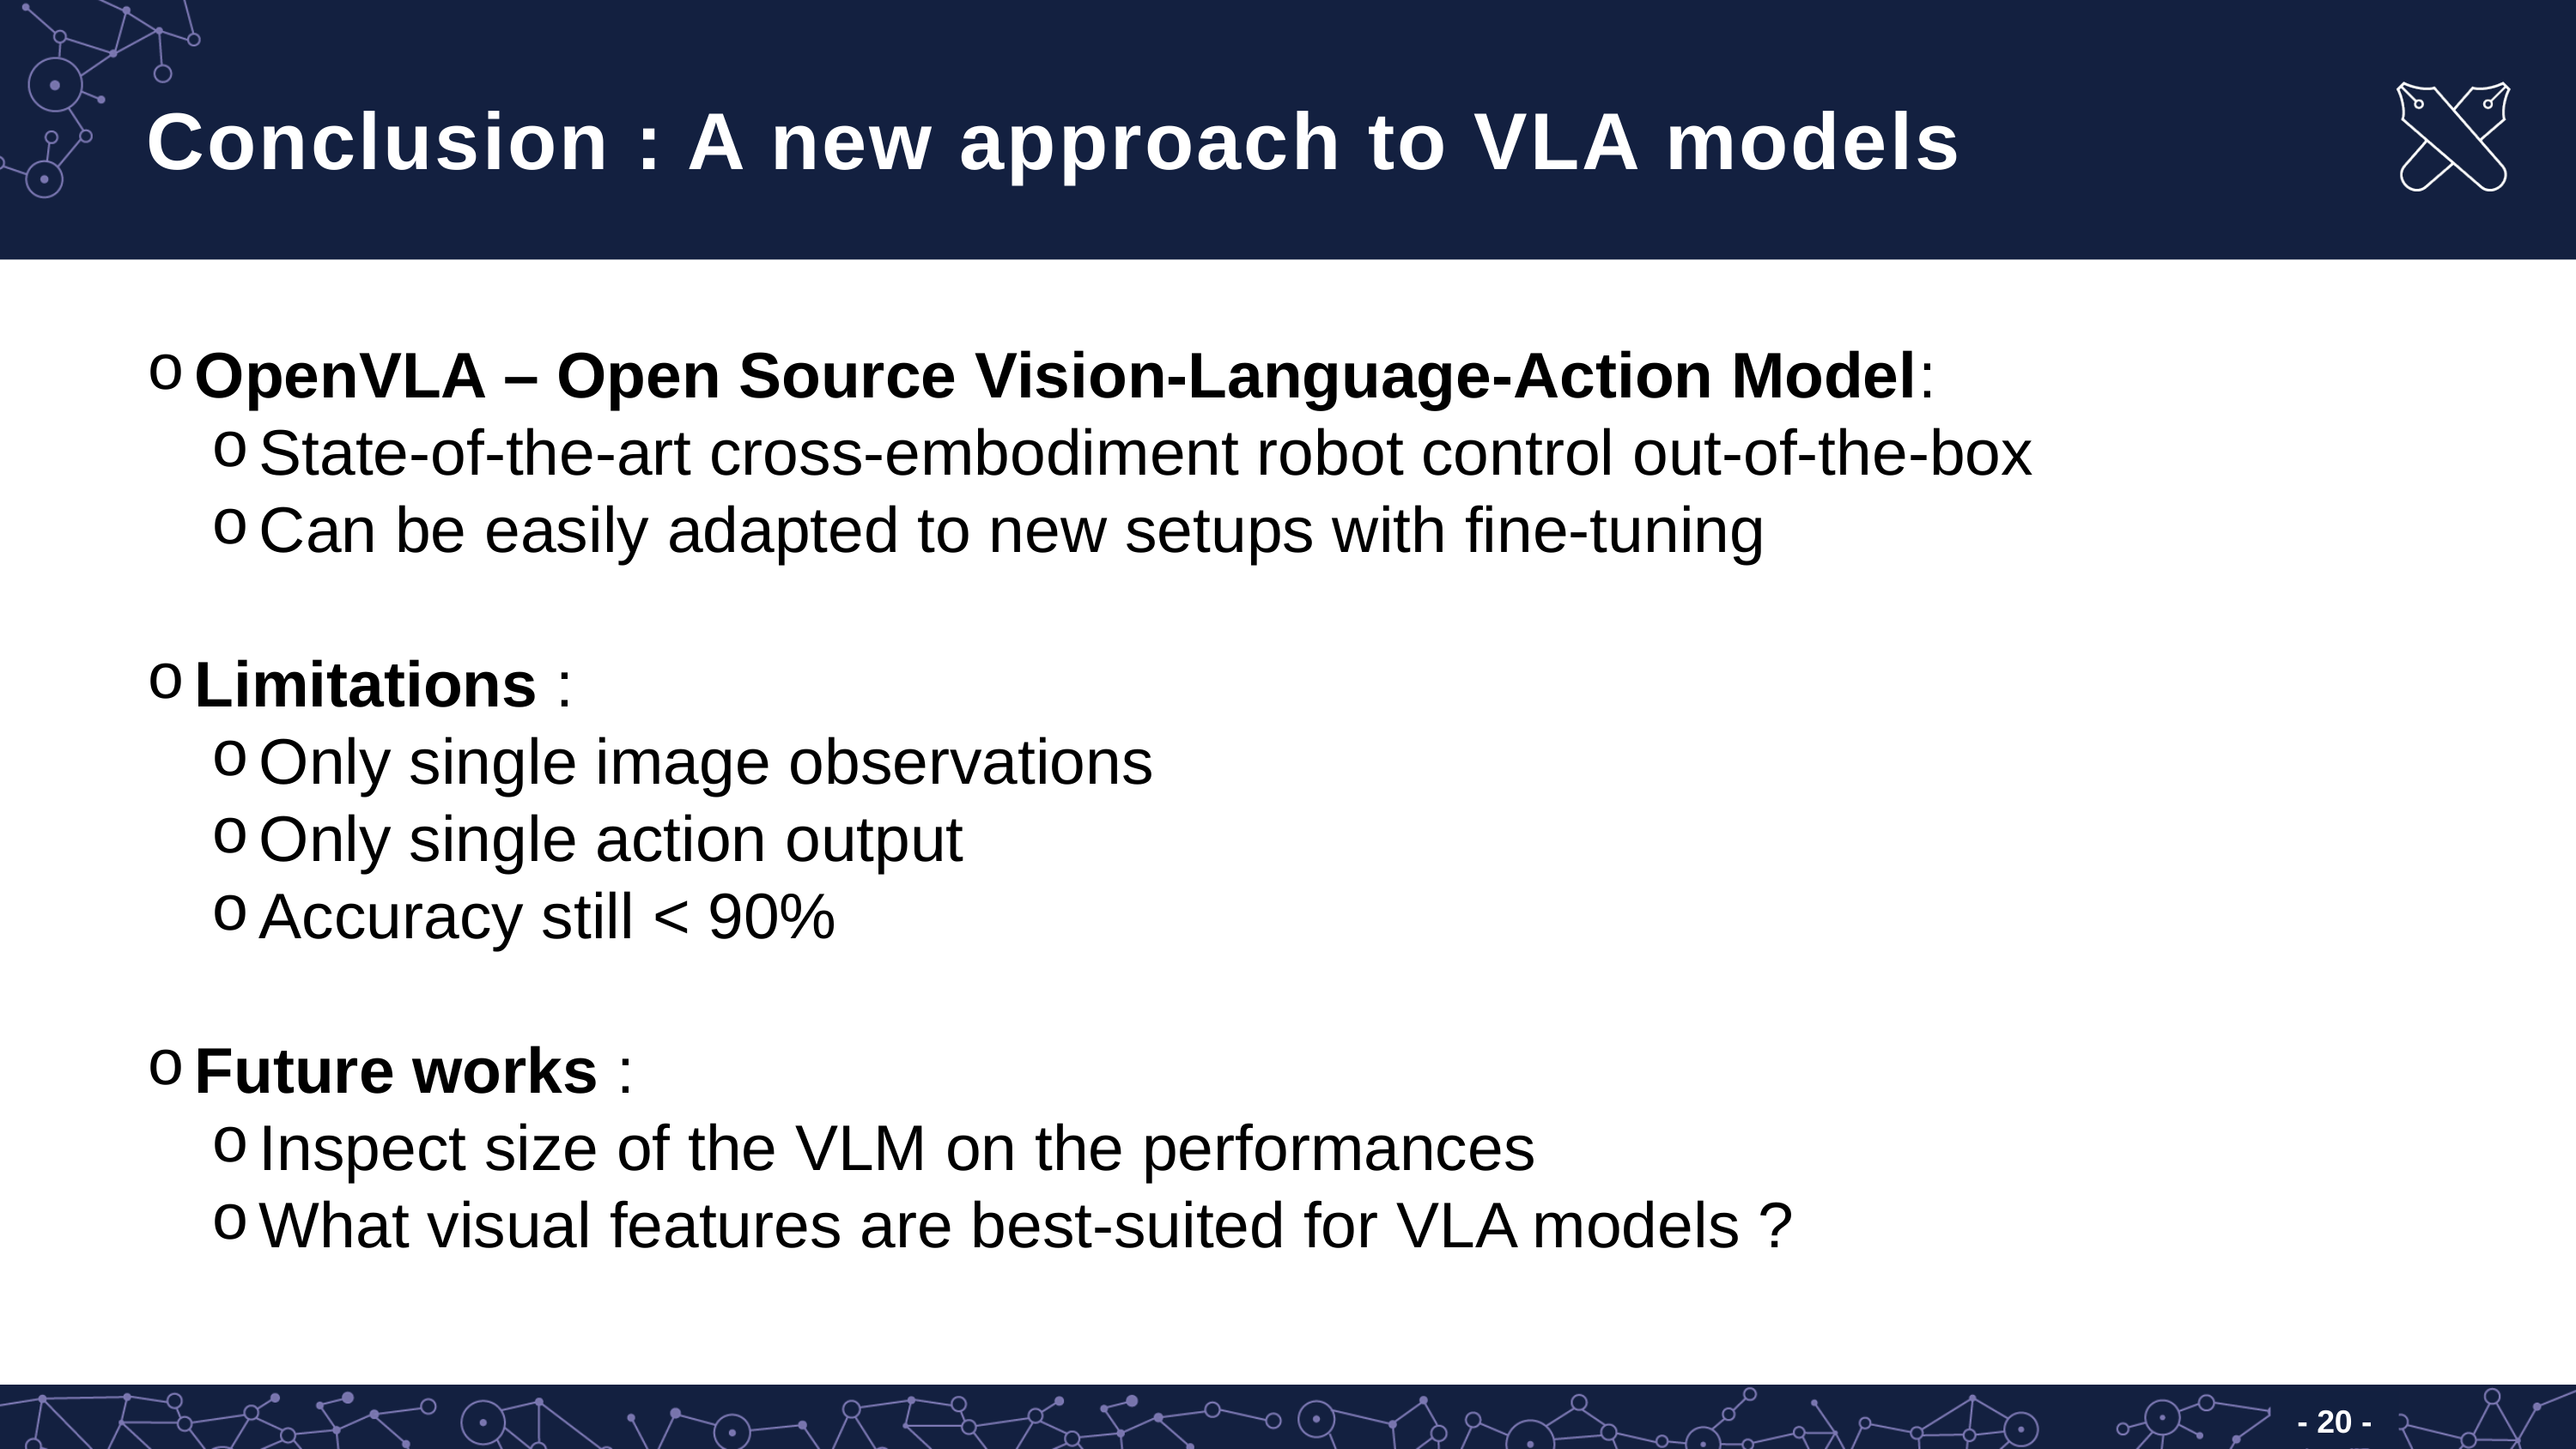

# Conclusion : A new approach to VLA models
OpenVLA – Open Source Vision-Language-Action Model:
State-of-the-art cross-embodiment robot control out-of-the-box
Can be easily adapted to new setups with fine-tuning

Limitations :
Only single image observations
Only single action output
Accuracy still < 90%

Future works :
Inspect size of the VLM on the performances
What visual features are best-suited for VLA models ?

- 20 -